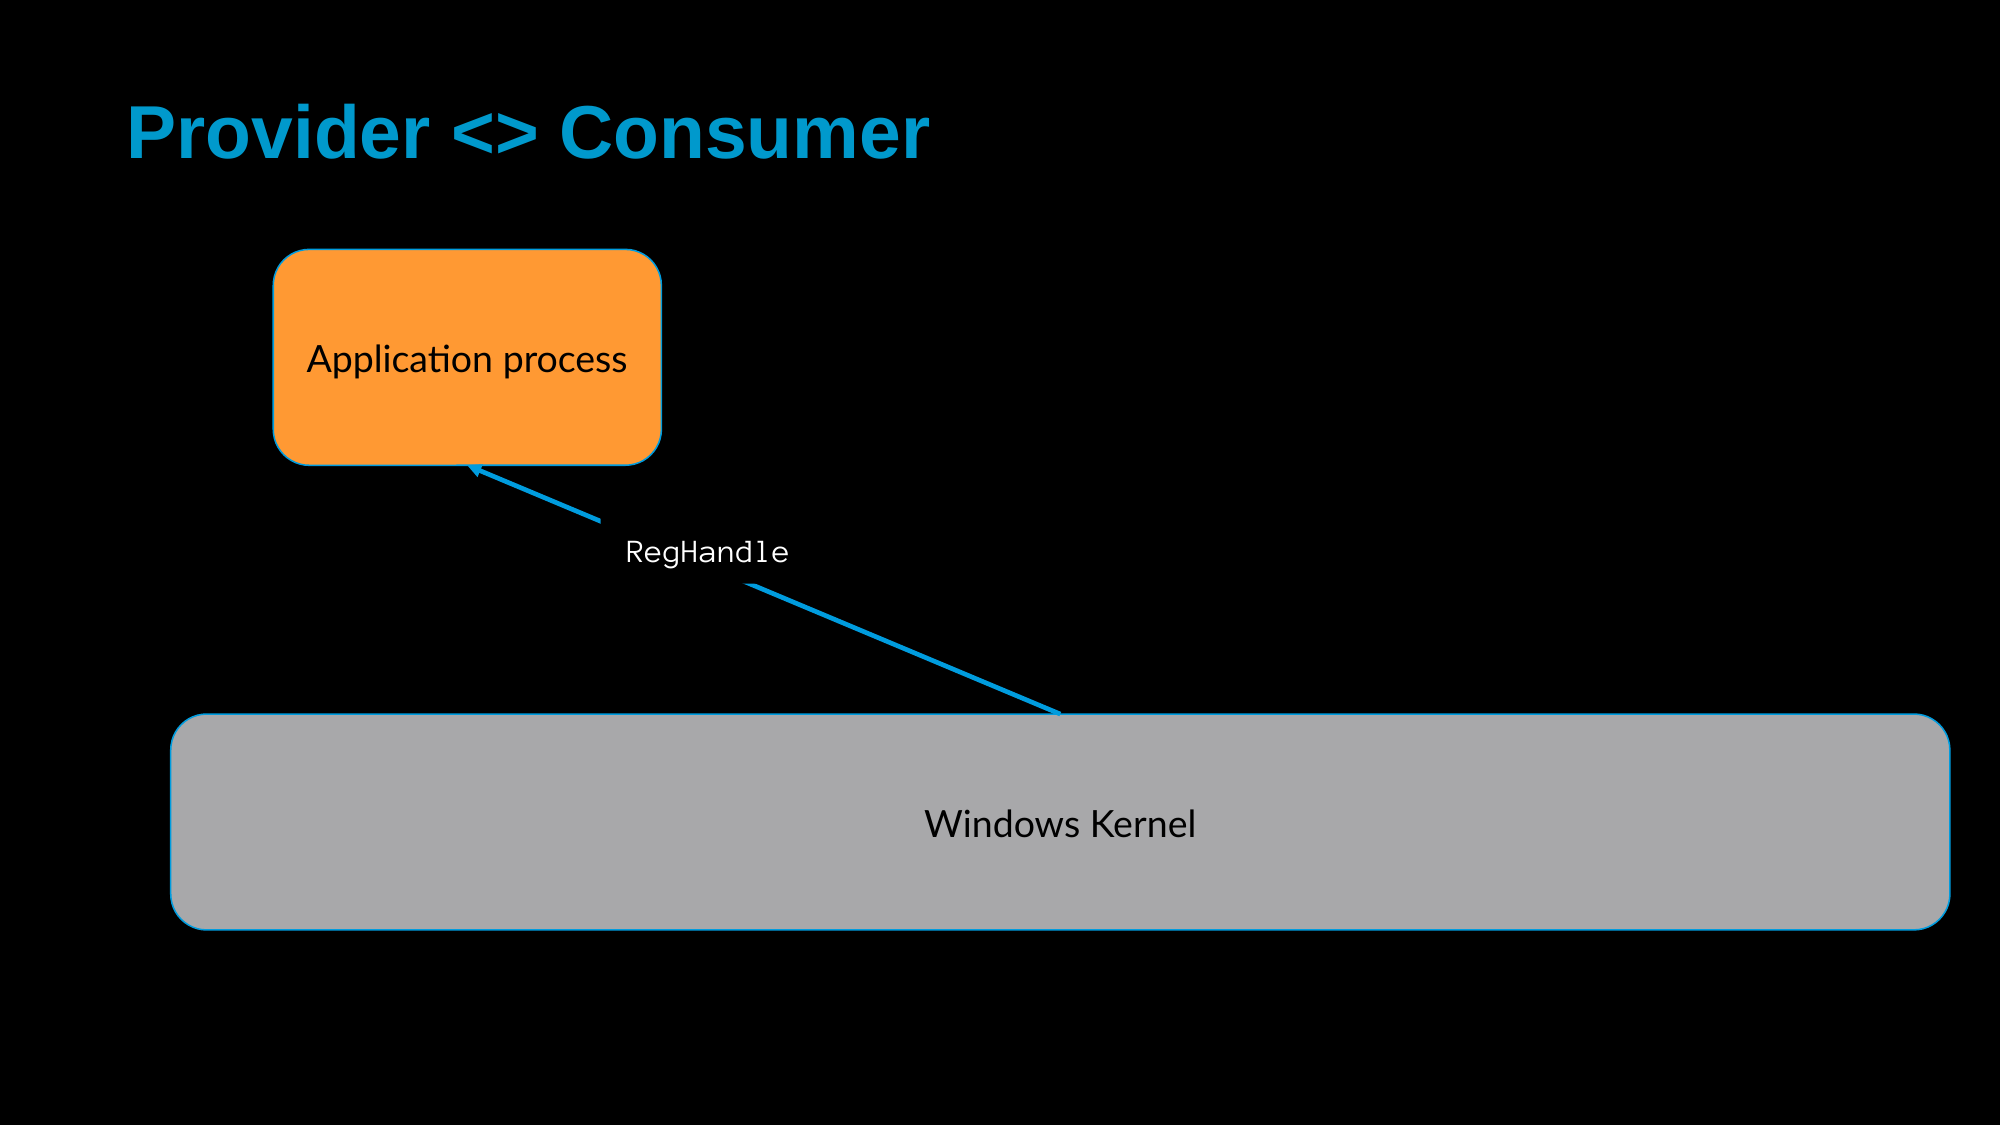

# Provider <> Consumer
Application process
RegHandle
Windows Kernel